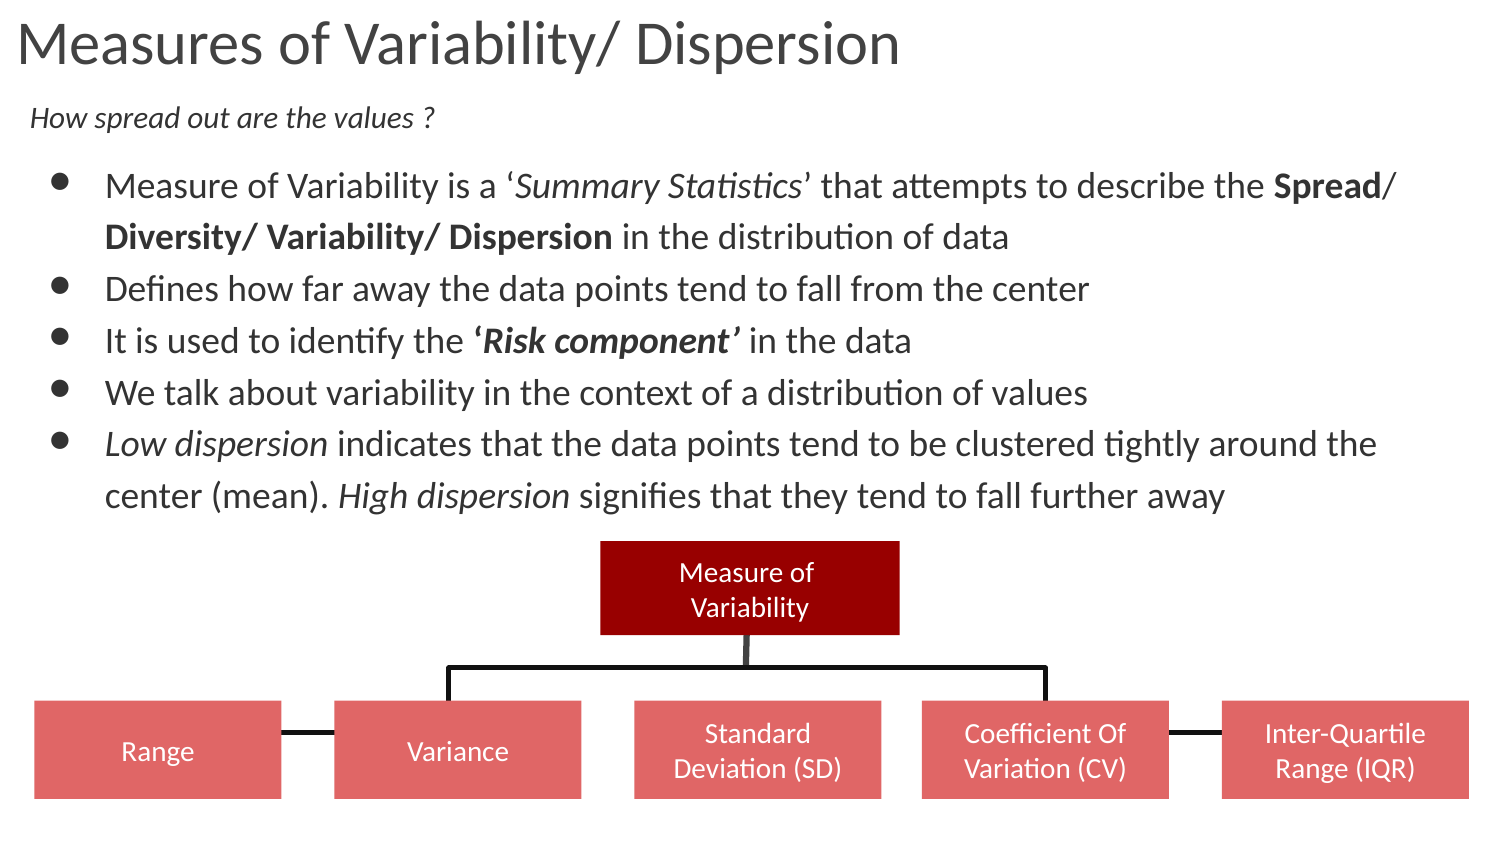

# Measures of Variability/ Dispersion
How spread out are the values ?
Measure of Variability is a ‘Summary Statistics’ that attempts to describe the Spread/ Diversity/ Variability/ Dispersion in the distribution of data
Defines how far away the data points tend to fall from the center
It is used to identify the ‘Risk component’ in the data
We talk about variability in the context of a distribution of values
Low dispersion indicates that the data points tend to be clustered tightly around the center (mean). High dispersion signifies that they tend to fall further away
Measure of
Variability
Range
Variance
Standard Deviation (SD)
Coefficient Of Variation (CV)
Inter-Quartile Range (IQR)